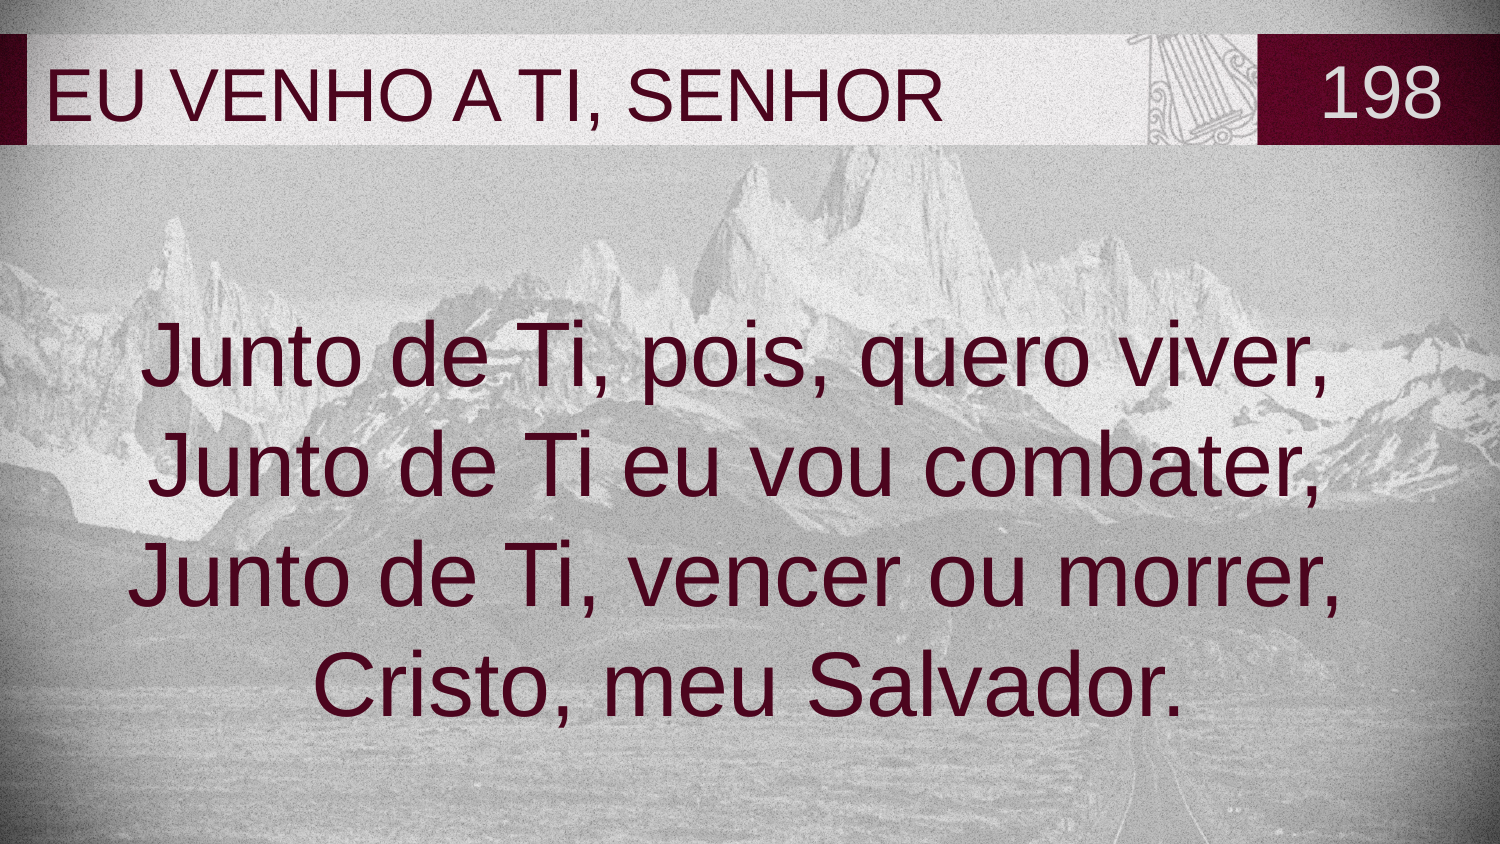

# EU VENHO A TI, SENHOR
198
Junto de Ti, pois, quero viver,
Junto de Ti eu vou combater,
Junto de Ti, vencer ou morrer,
Cristo, meu Salvador.